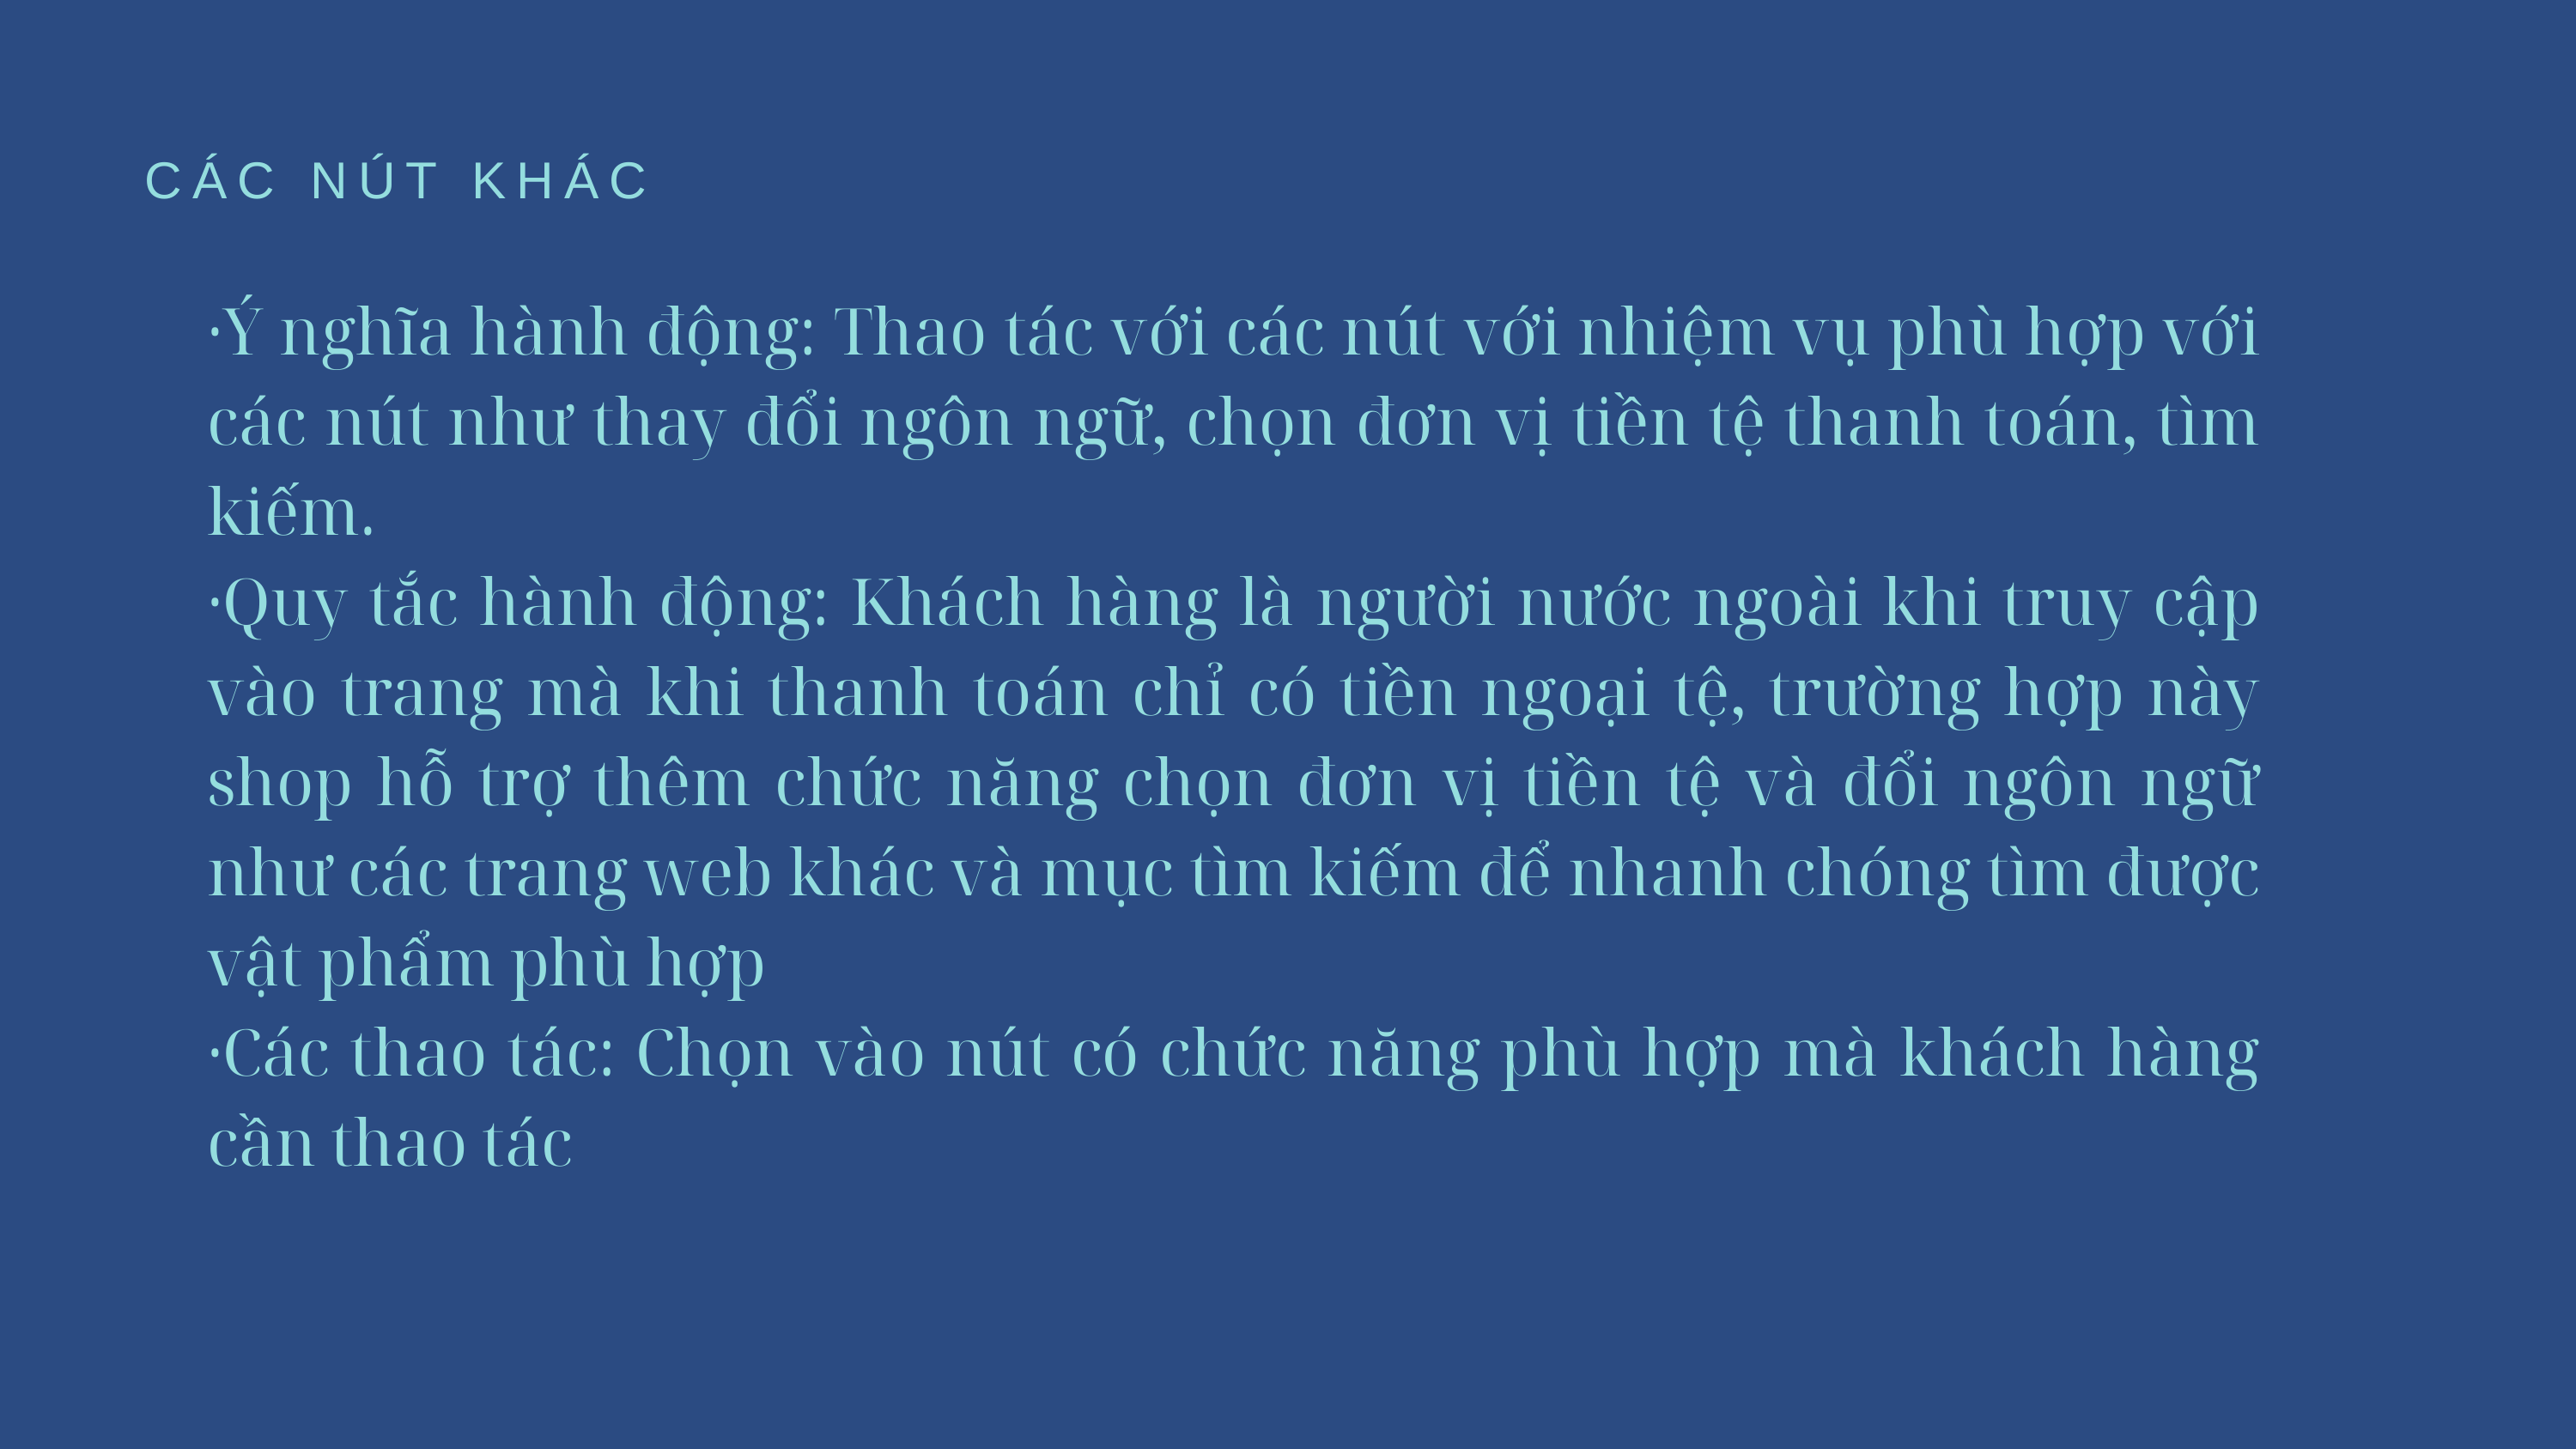

CÁC NÚT KHÁC
·Ý nghĩa hành động: Thao tác với các nút với nhiệm vụ phù hợp với các nút như thay đổi ngôn ngữ, chọn đơn vị tiền tệ thanh toán, tìm kiếm.
·Quy tắc hành động: Khách hàng là người nước ngoài khi truy cập vào trang mà khi thanh toán chỉ có tiền ngoại tệ, trường hợp này shop hỗ trợ thêm chức năng chọn đơn vị tiền tệ và đổi ngôn ngữ như các trang web khác và mục tìm kiếm để nhanh chóng tìm được vật phẩm phù hợp
·Các thao tác: Chọn vào nút có chức năng phù hợp mà khách hàng cần thao tác